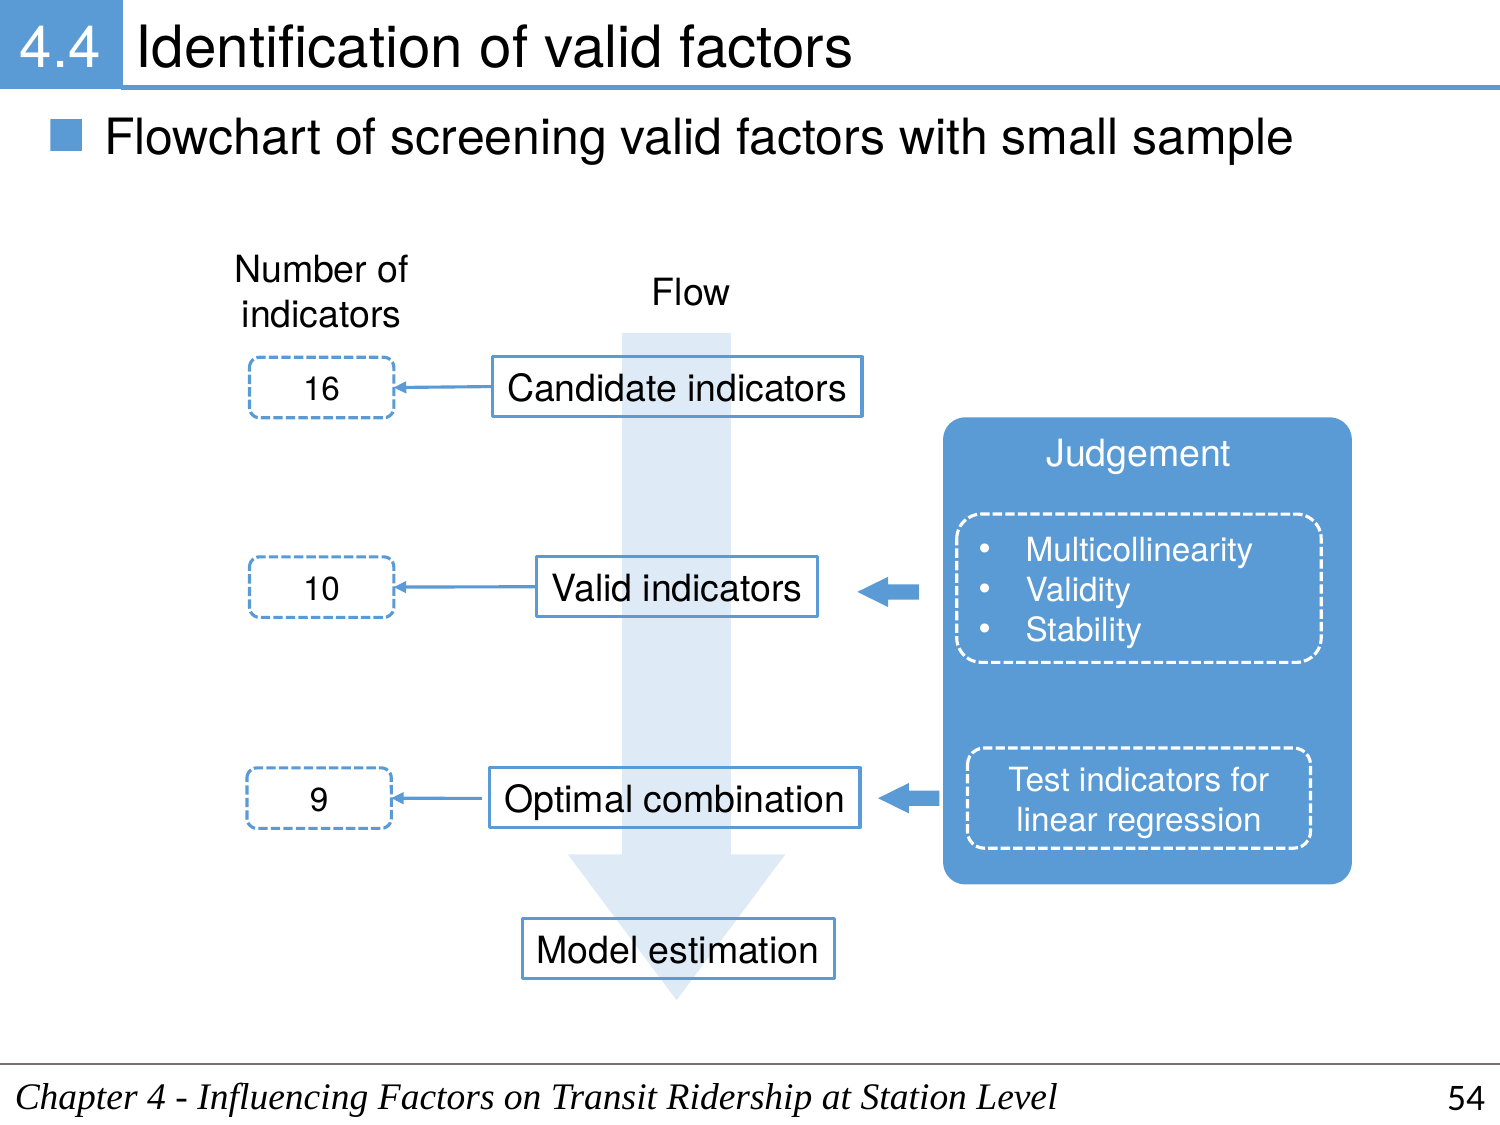

4.4
Identification of valid factors
Flowchart of screening valid factors with small sample

Number of
indicators
Flow

Candidate indicators
16

Judgement
Multicollinearity
Validity
Stability
Valid indicators
10

Test indicators for linear regression
Optimal combination
9

Model estimation
Chapter 4 - Influencing Factors on Transit Ridership at Station Level
54